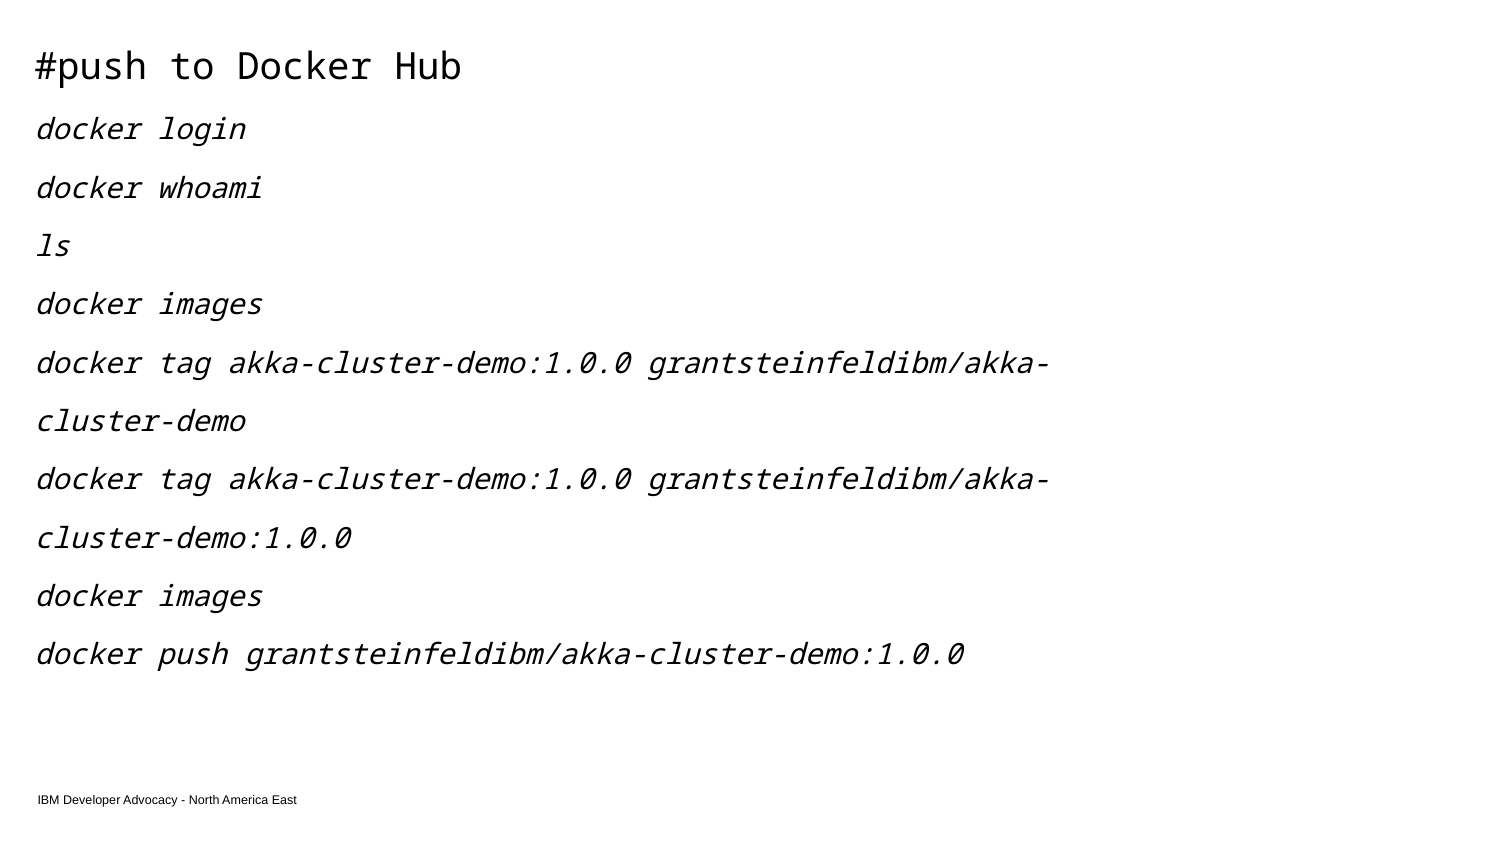

# #push to Docker Hub docker login docker whoami ls docker images docker tag akka-cluster-demo:1.0.0 grantsteinfeldibm/akka-cluster-demo docker tag akka-cluster-demo:1.0.0 grantsteinfeldibm/akka-cluster-demo:1.0.0 docker images docker push grantsteinfeldibm/akka-cluster-demo:1.0.0
IBM Developer Advocacy - North America East